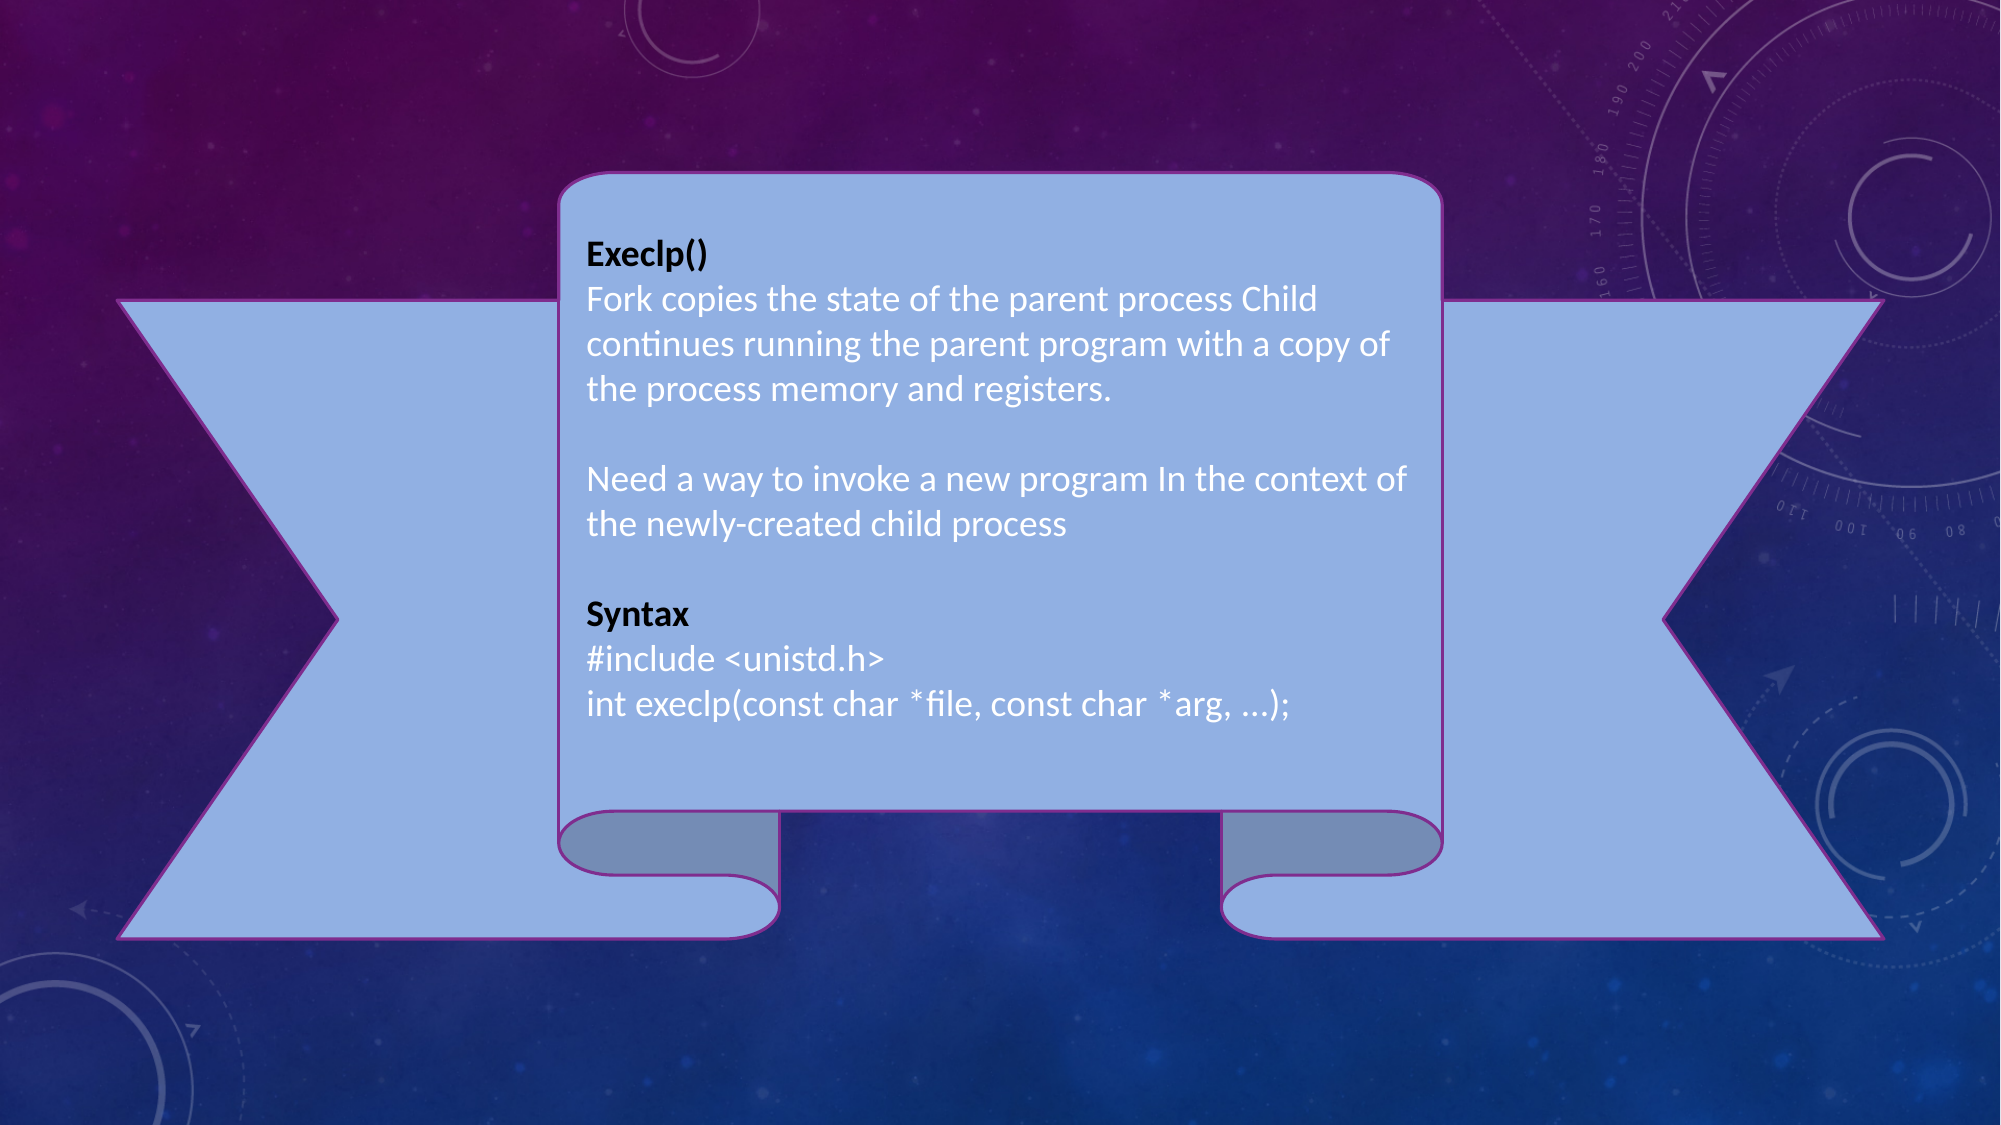

Execlp()
Fork copies the state of the parent process Child continues running the parent program with a copy of the process memory and registers.

Need a way to invoke a new program In the context of the newly-created child process

Syntax
#include <unistd.h>
int execlp(const char *file, const char *arg, ...);